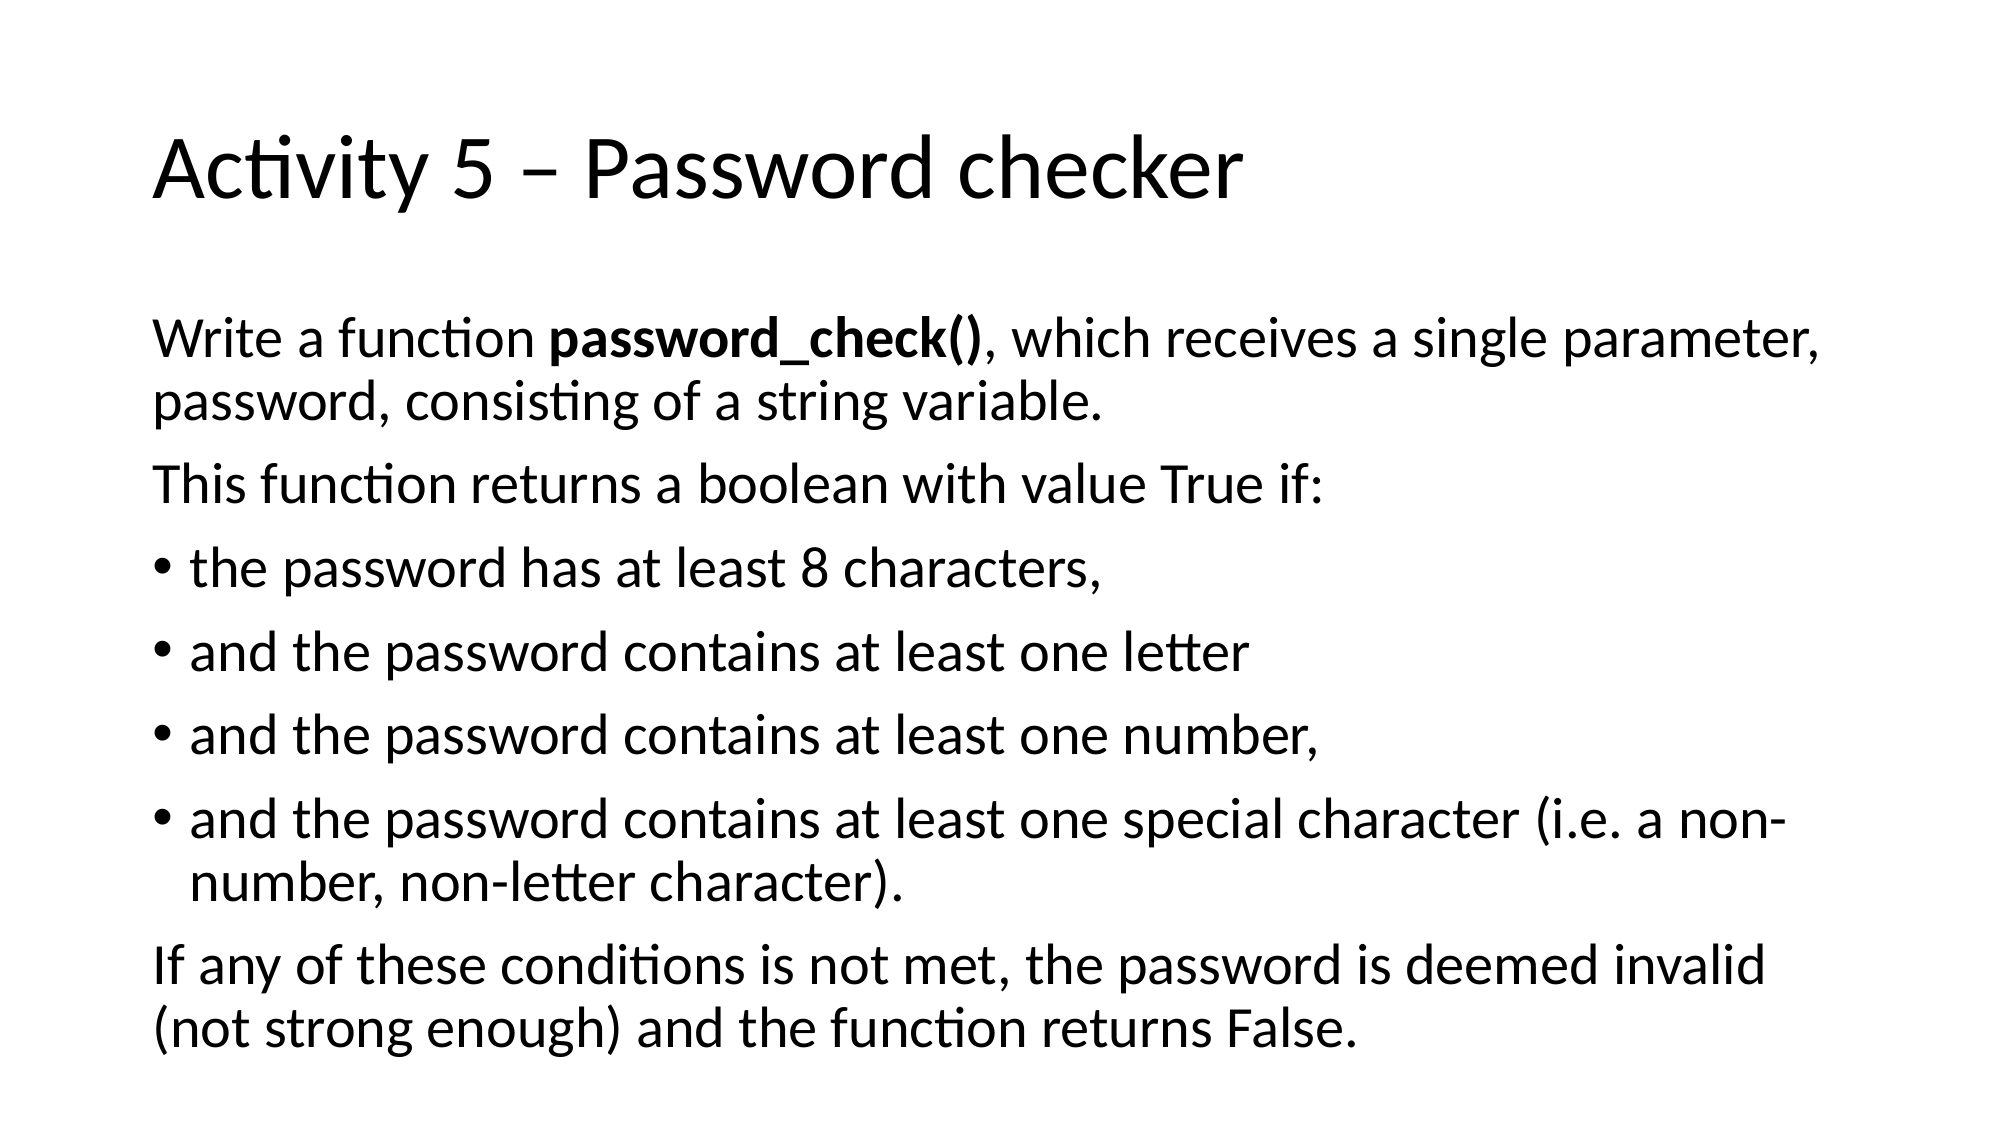

# Activity 5 – Password checker
Write a function password_check(), which receives a single parameter, password, consisting of a string variable.
This function returns a boolean with value True if:
the password has at least 8 characters,
and the password contains at least one letter
and the password contains at least one number,
and the password contains at least one special character (i.e. a non-number, non-letter character).
If any of these conditions is not met, the password is deemed invalid (not strong enough) and the function returns False.